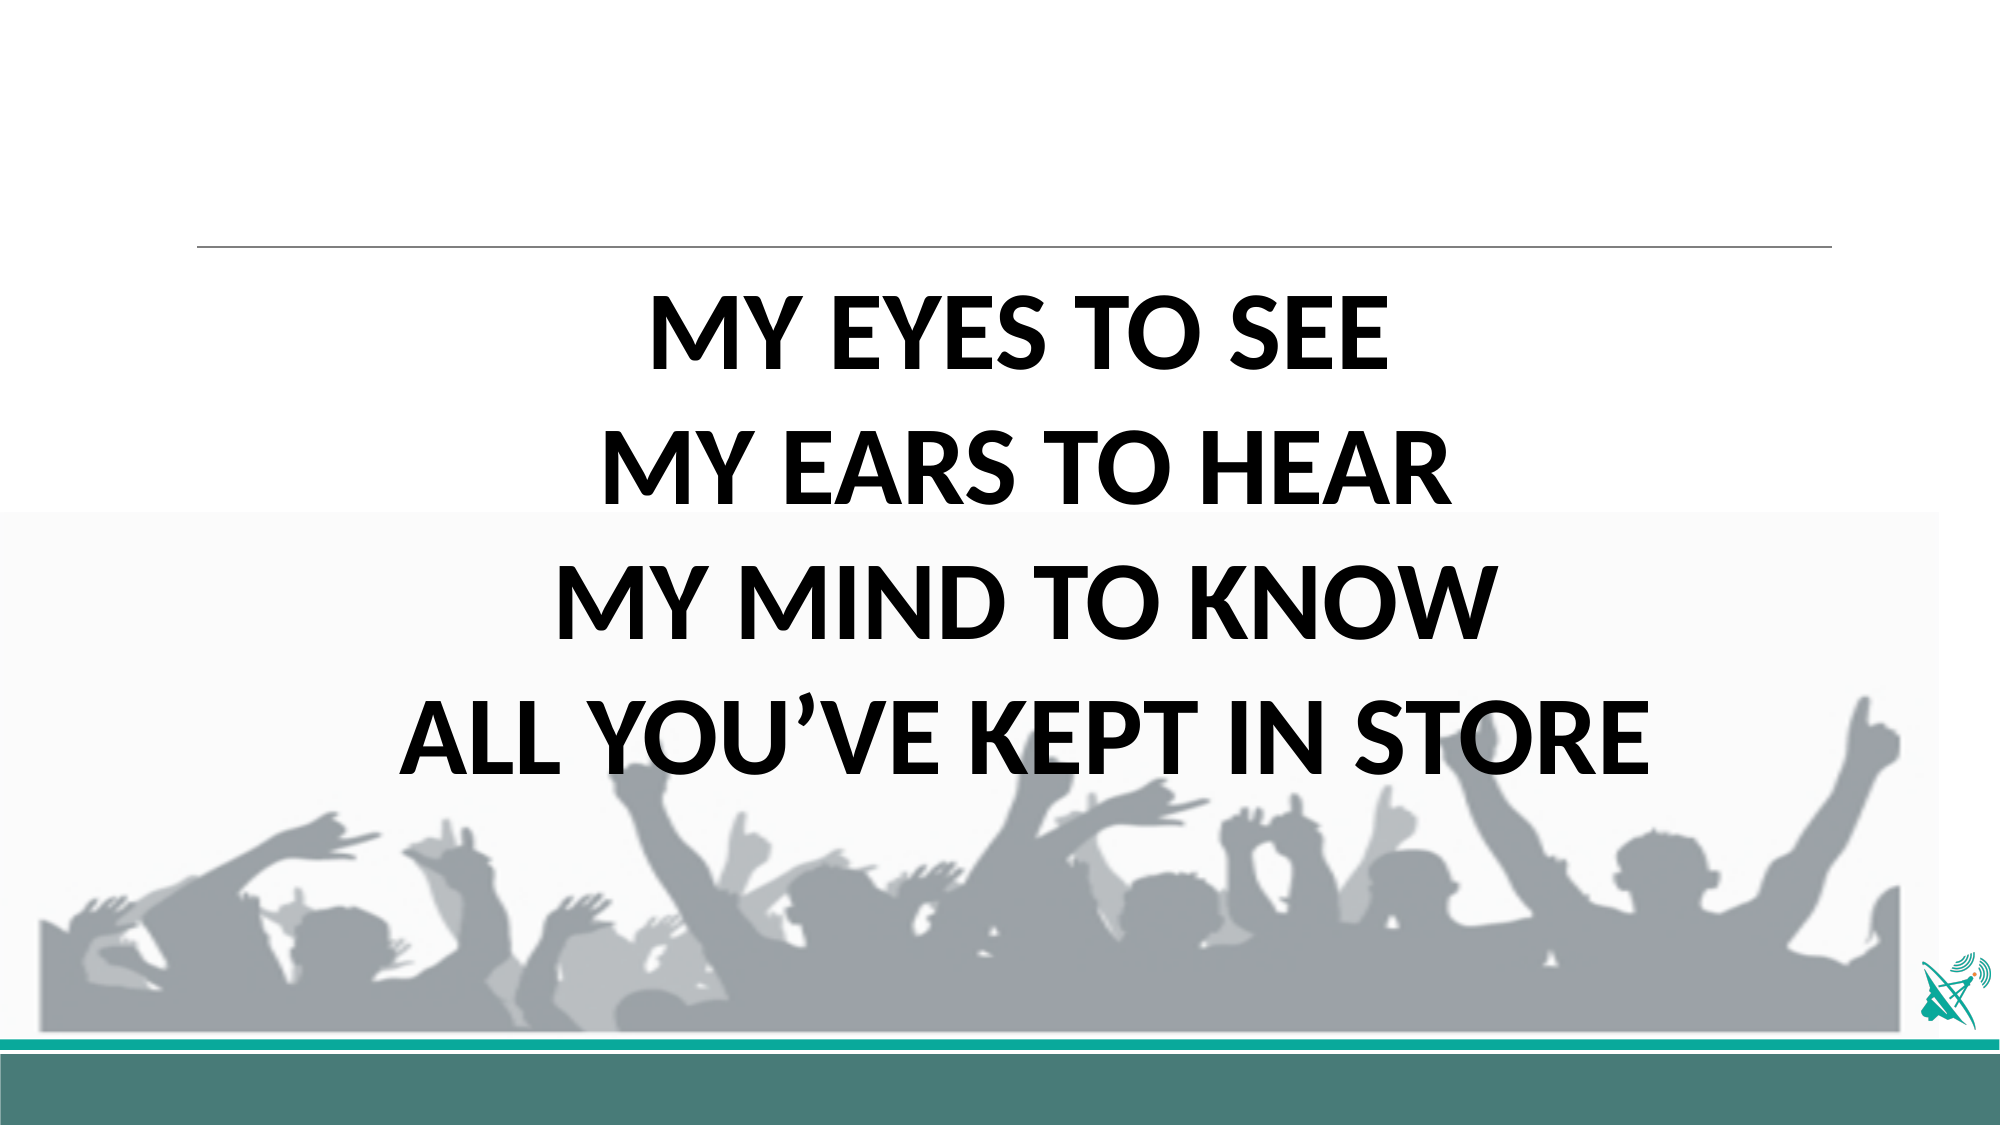

MY EYES TO SEE
MY EARS TO HEAR
MY MIND TO KNOW
ALL YOU’VE KEPT IN STORE